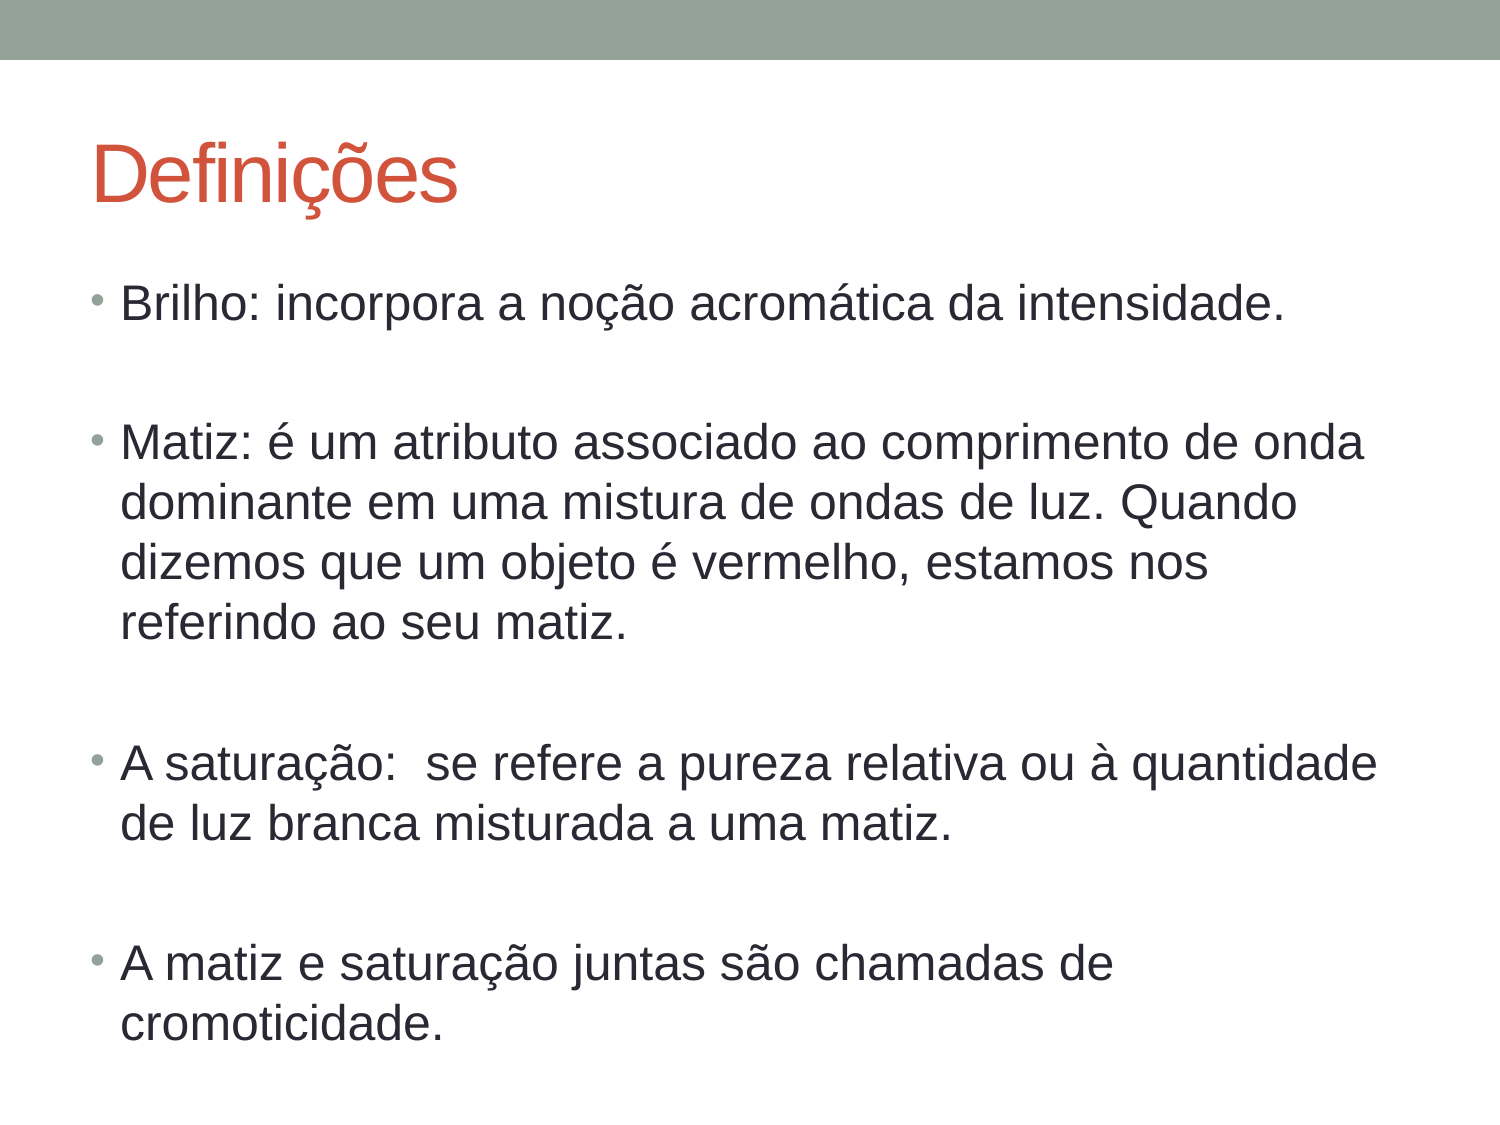

# Definições
Brilho: incorpora a noção acromática da intensidade.

Matiz: é um atributo associado ao comprimento de onda dominante em uma mistura de ondas de luz. Quando dizemos que um objeto é vermelho, estamos nos referindo ao seu matiz.

A saturação:  se refere a pureza relativa ou à quantidade de luz branca misturada a uma matiz.

A matiz e saturação juntas são chamadas de cromoticidade.